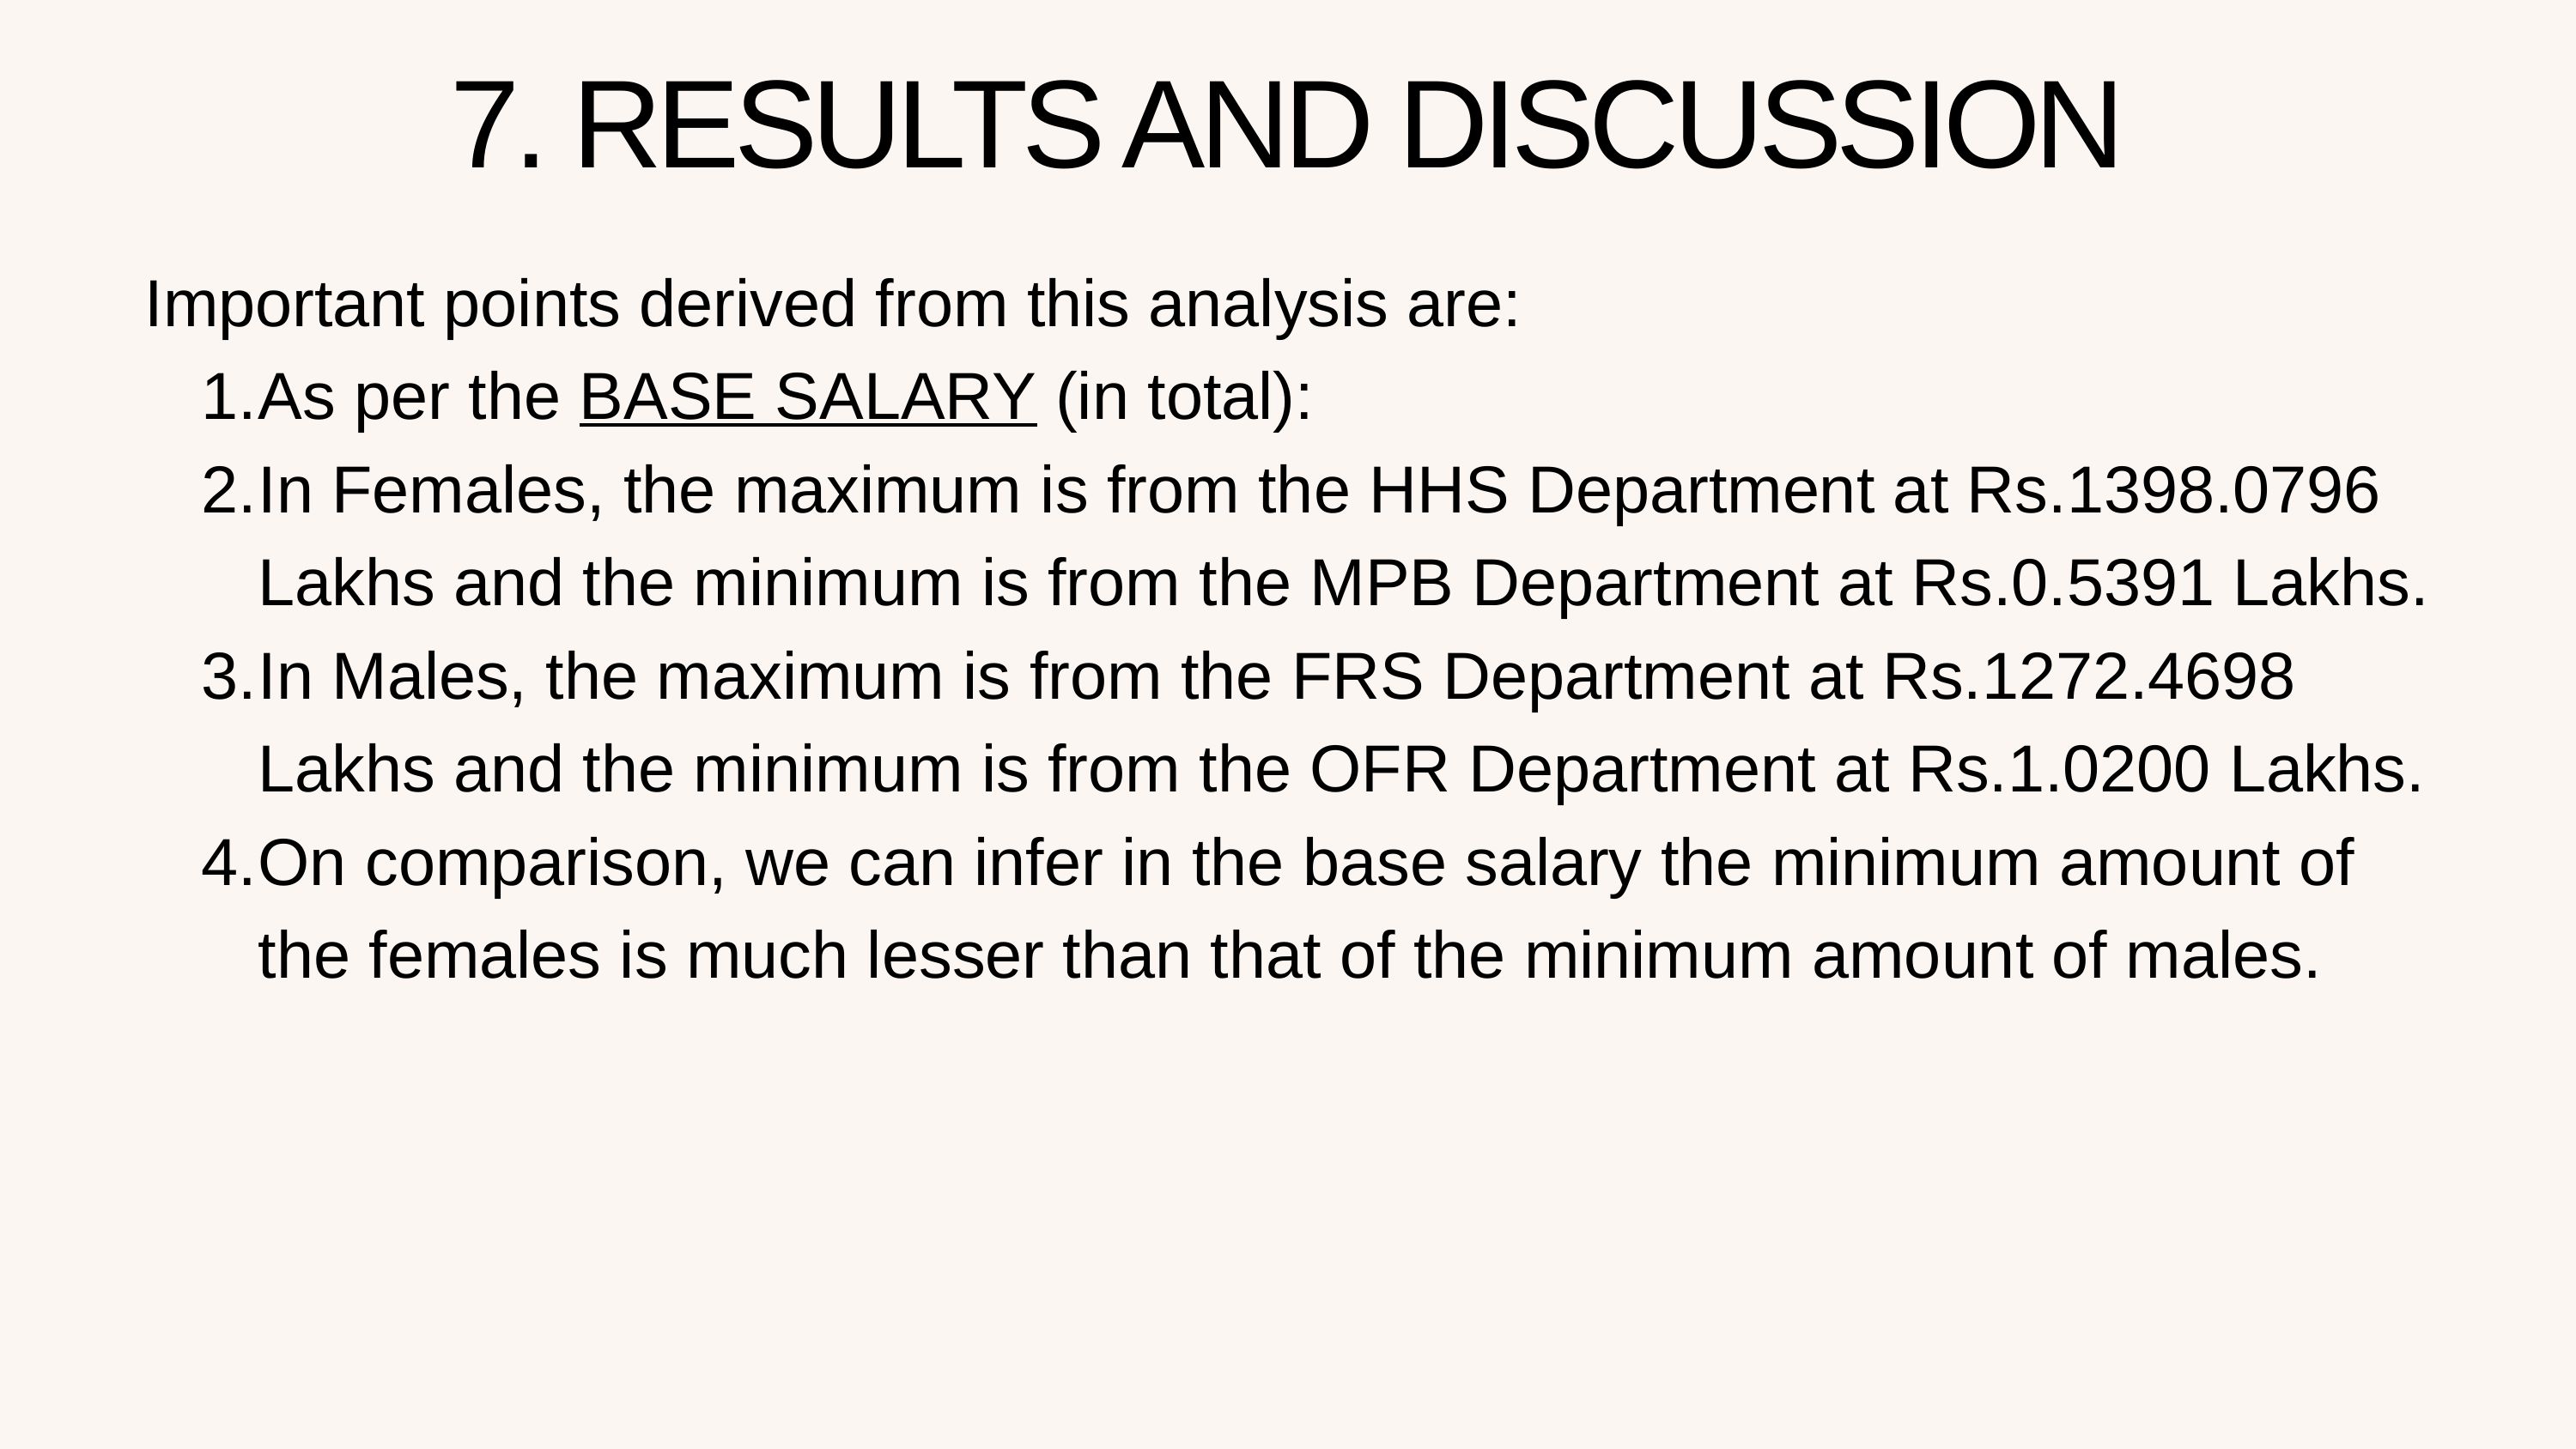

7. RESULTS AND DISCUSSION
Important points derived from this analysis are:
As per the BASE SALARY (in total):
In Females, the maximum is from the HHS Department at Rs.1398.0796 Lakhs and the minimum is from the MPB Department at Rs.0.5391 Lakhs.
In Males, the maximum is from the FRS Department at Rs.1272.4698 Lakhs and the minimum is from the OFR Department at Rs.1.0200 Lakhs.
On comparison, we can infer in the base salary the minimum amount of the females is much lesser than that of the minimum amount of males.